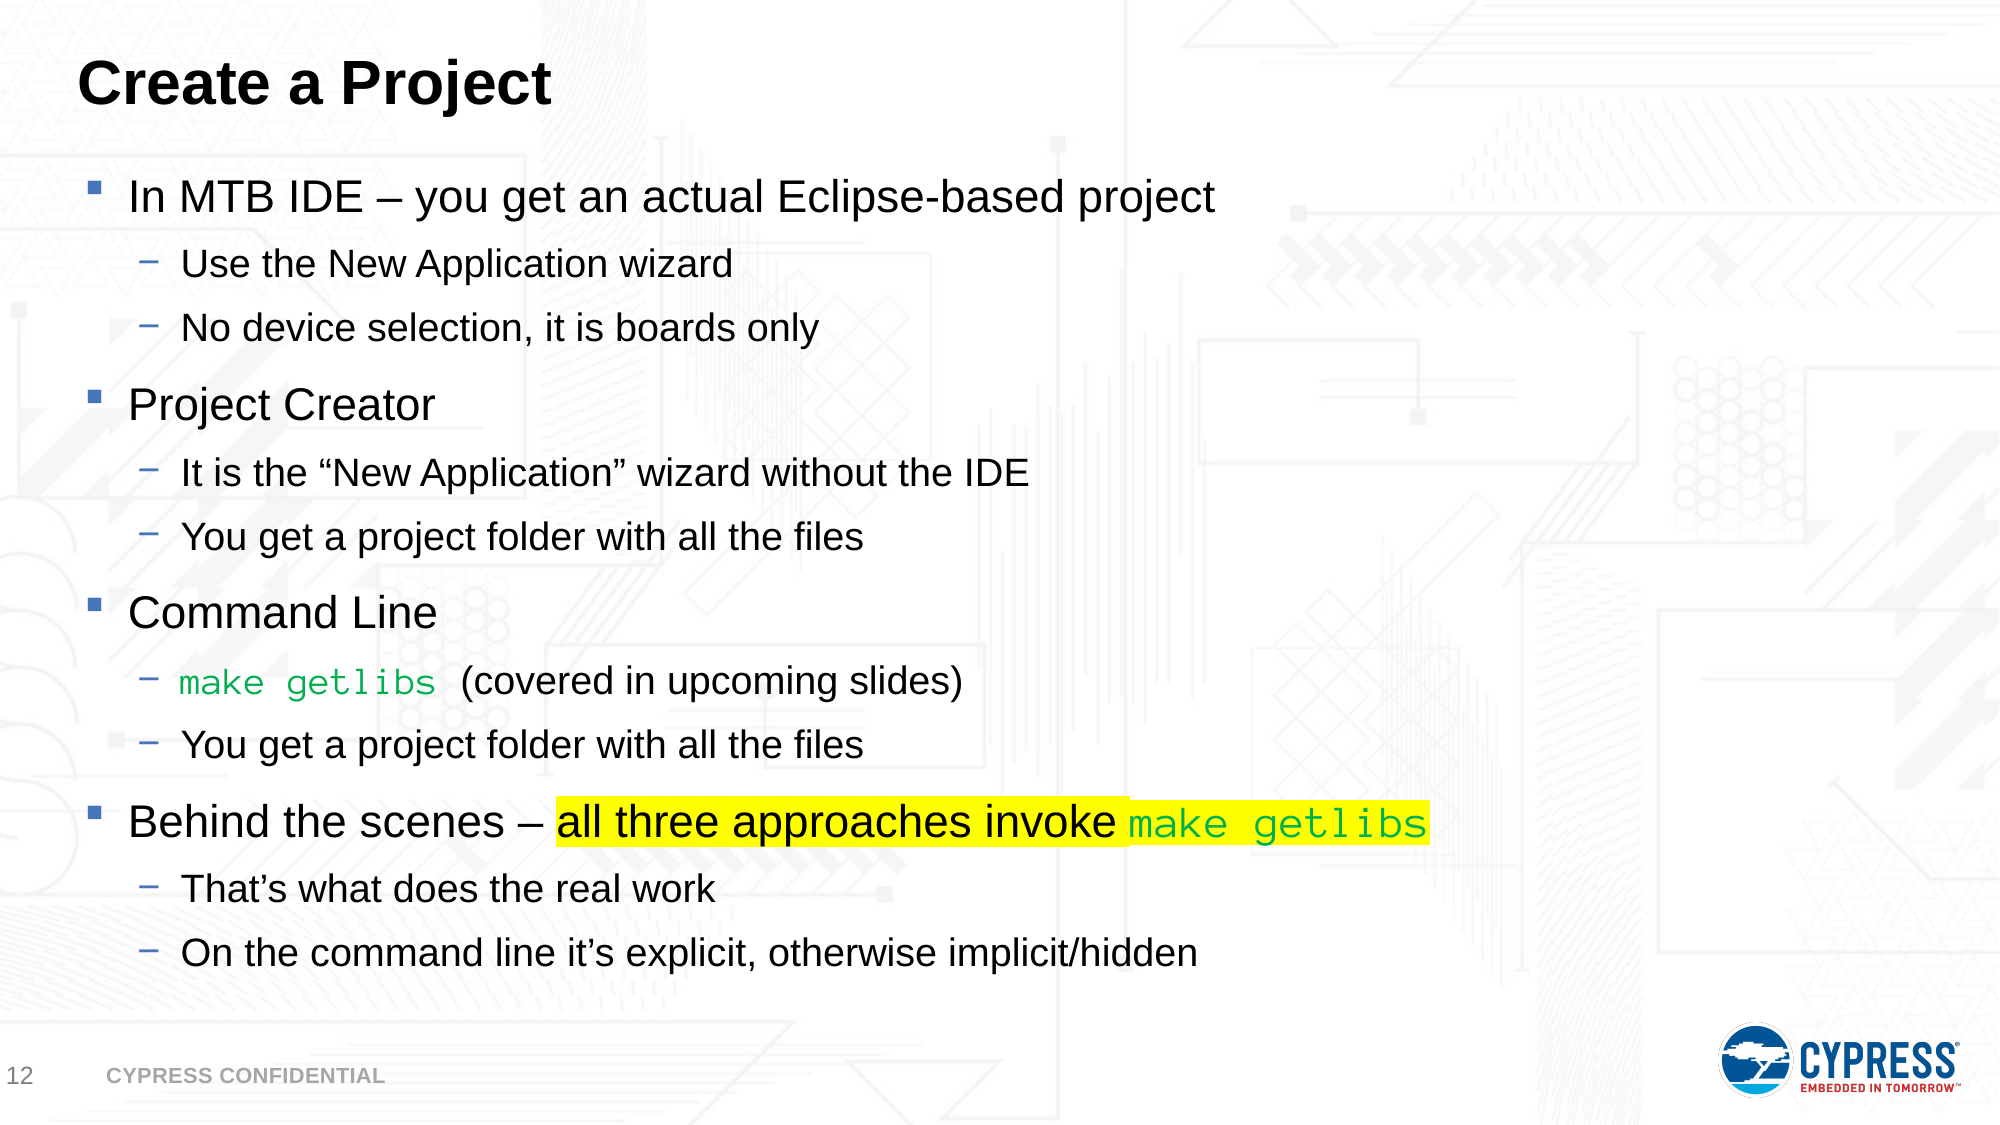

# Create a Project
In MTB IDE – you get an actual Eclipse-based project
Use the New Application wizard
No device selection, it is boards only
Project Creator
It is the “New Application” wizard without the IDE
You get a project folder with all the files
Command Line
make getlibs  (covered in upcoming slides)
You get a project folder with all the files
Behind the scenes – all three approaches invoke make getlibs
That’s what does the real work
On the command line it’s explicit, otherwise implicit/hidden